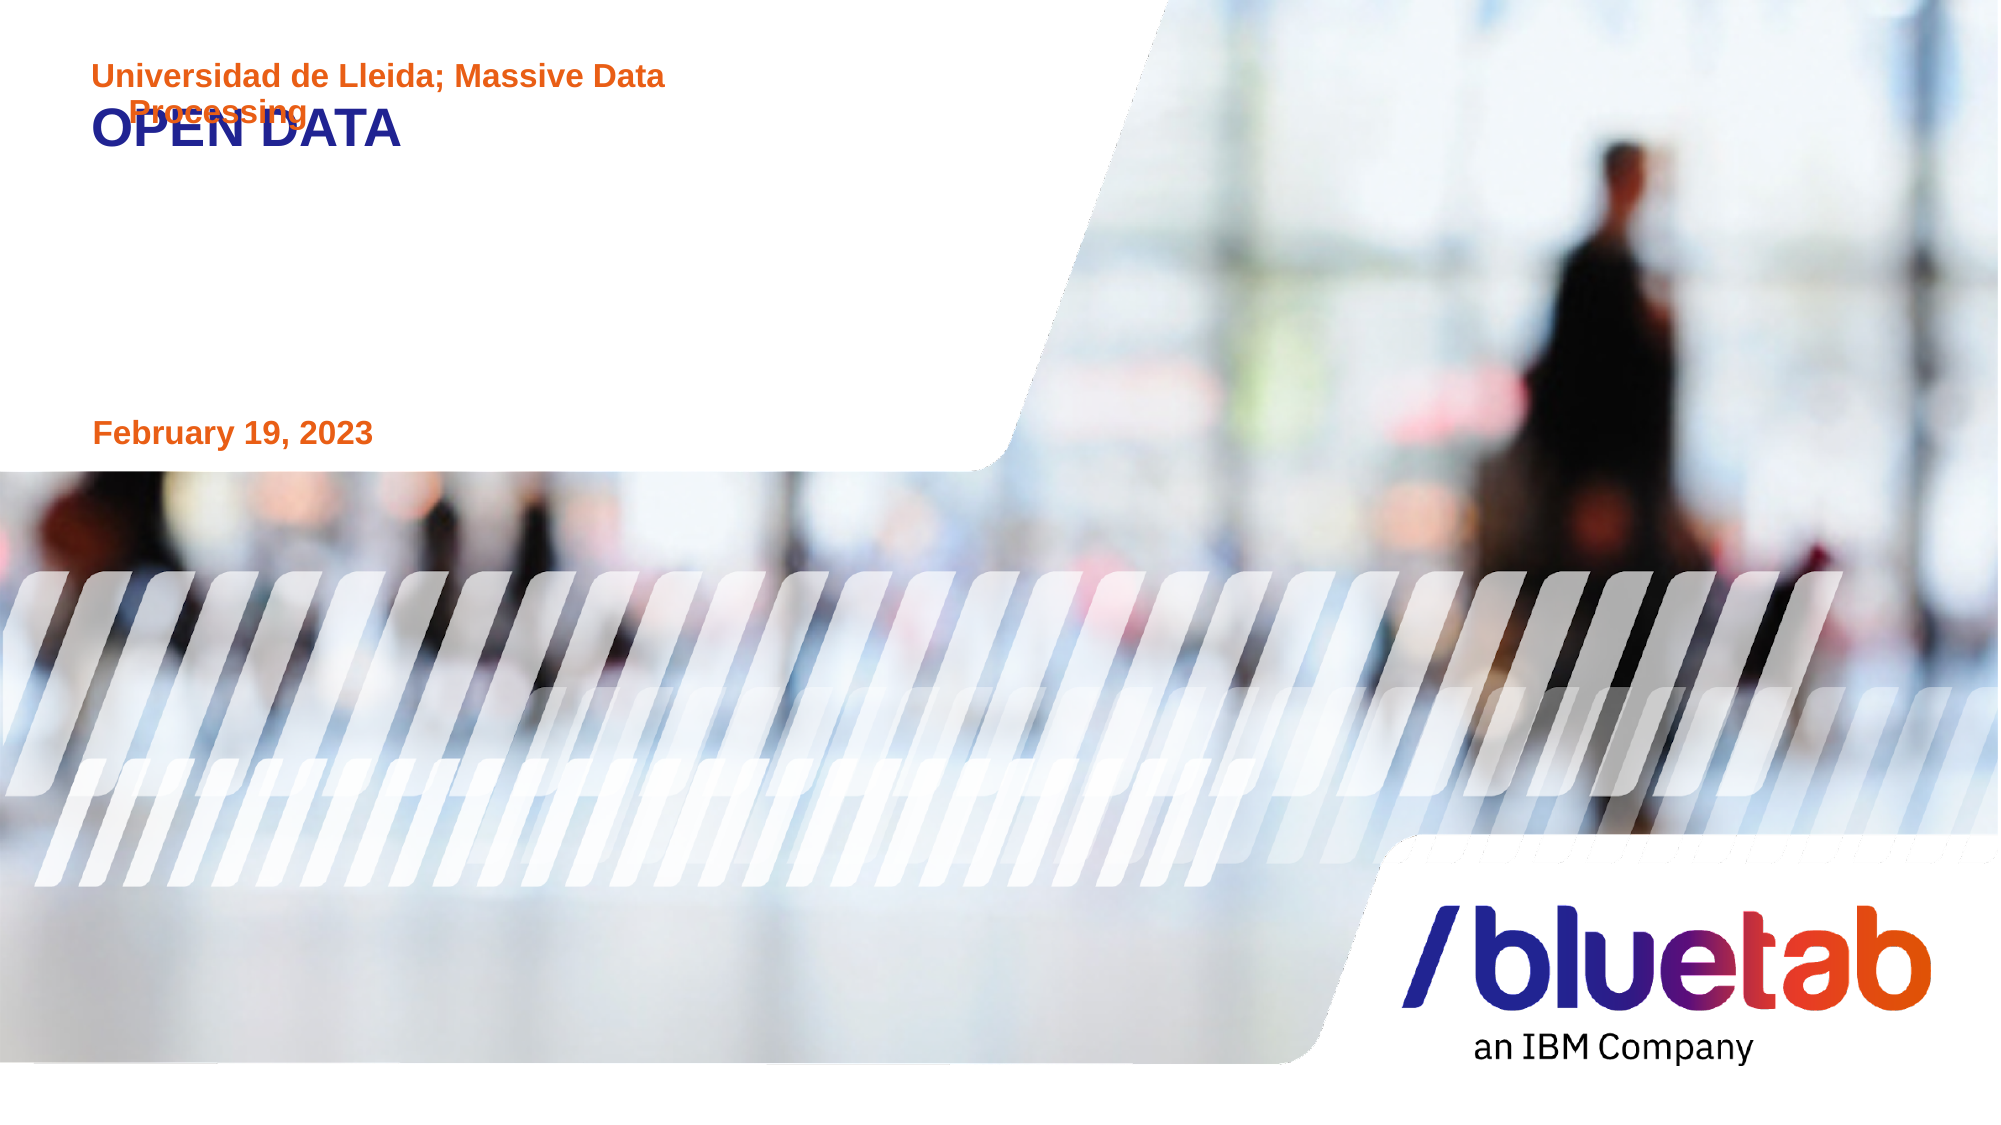

Universidad de Lleida; Massive Data Processing
# OPEN DATA
February 19, 2023